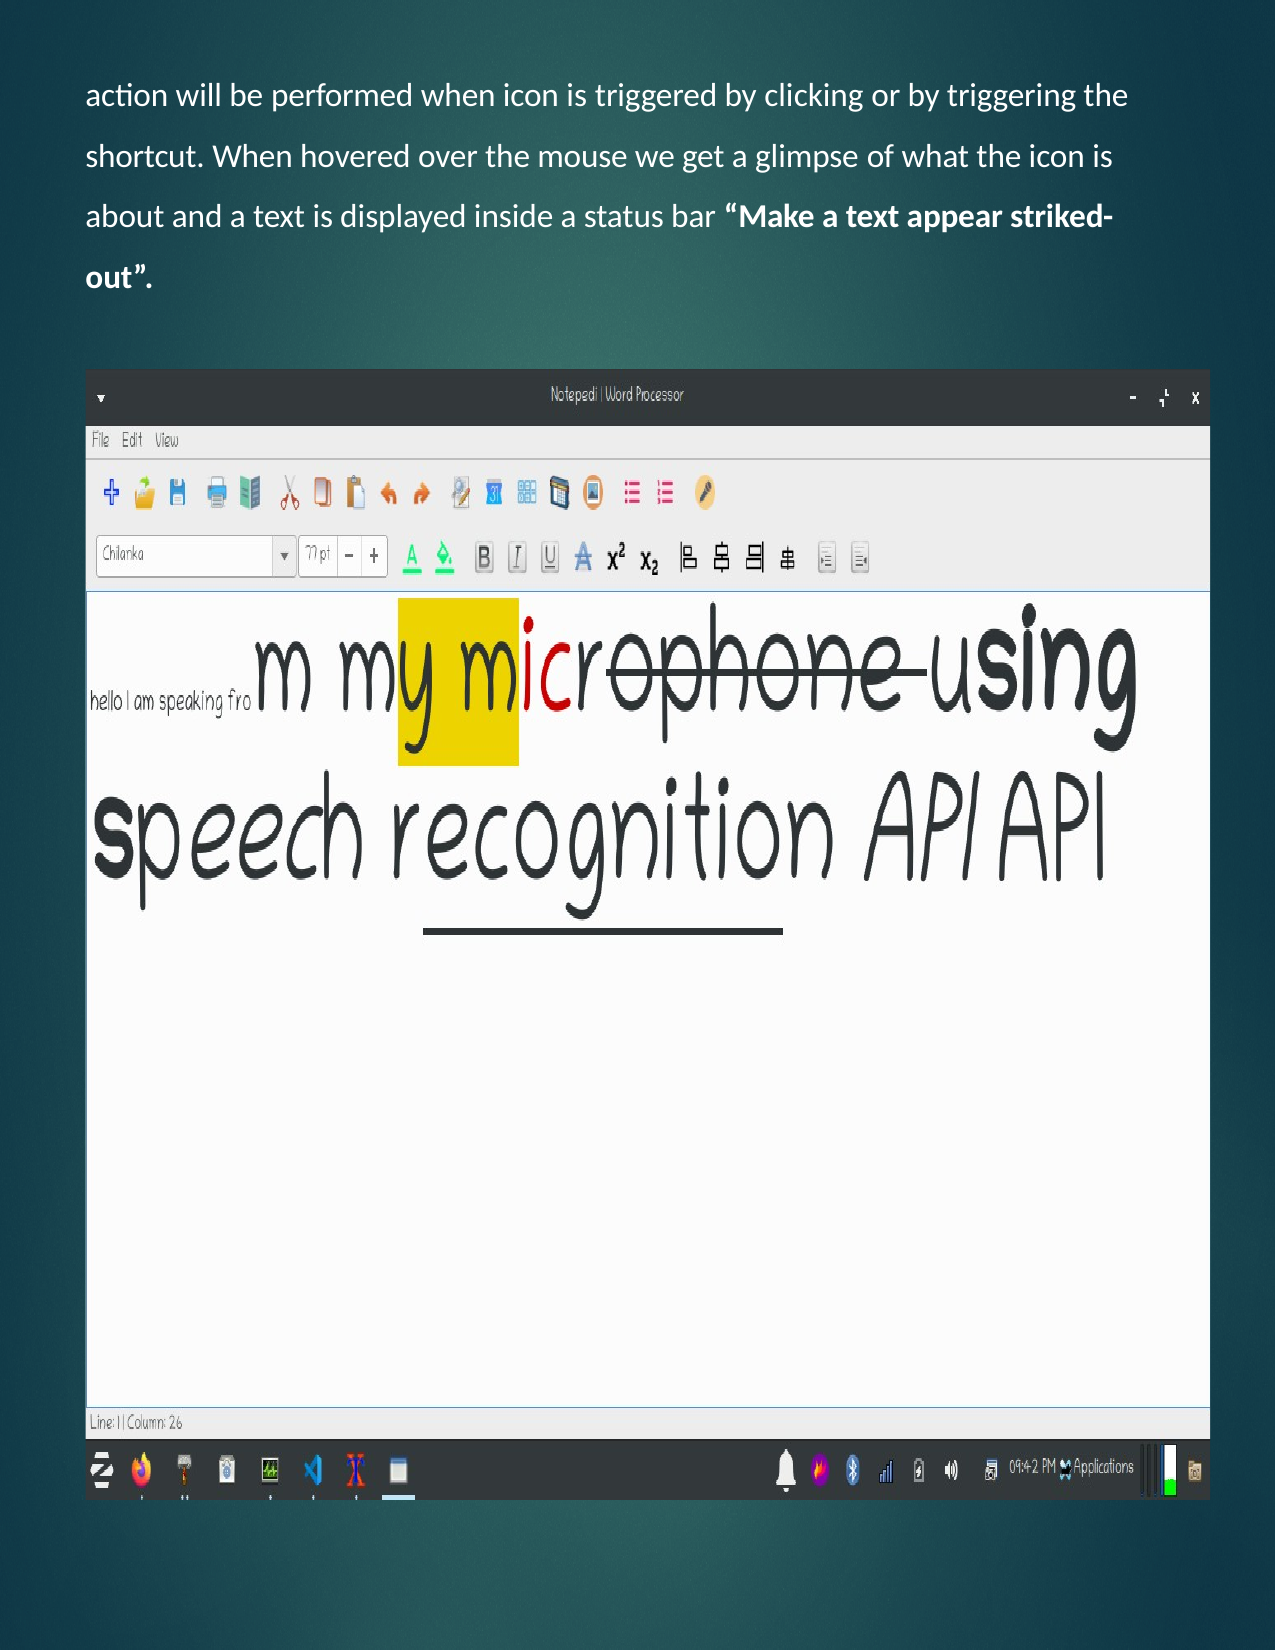

action will be performed when icon is triggered by clicking or by triggering the  shortcut. When hovered over the mouse we get a glimpse of what the icon is  about and a text is displayed inside a status bar “Make a text appear striked-  out”.